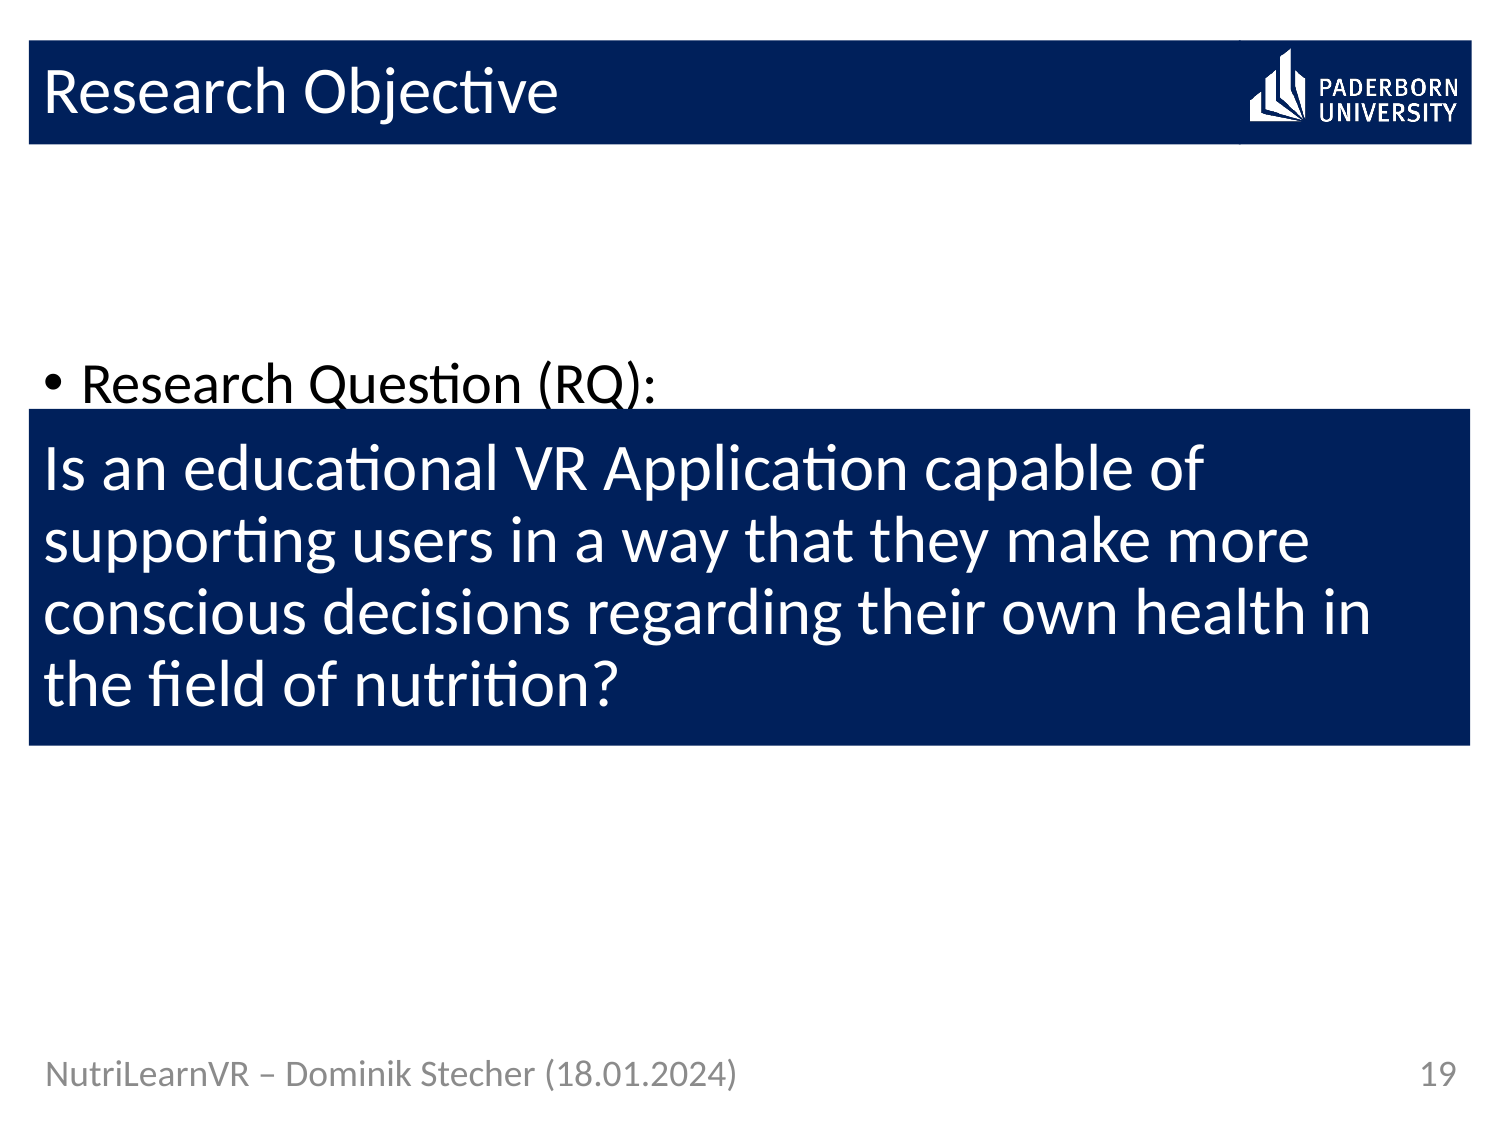

# Research Objective

Research Question (RQ):

Is an educational VR Application capable of supporting users in a way that they make more conscious decisions regarding their own health in the field of nutrition?
19